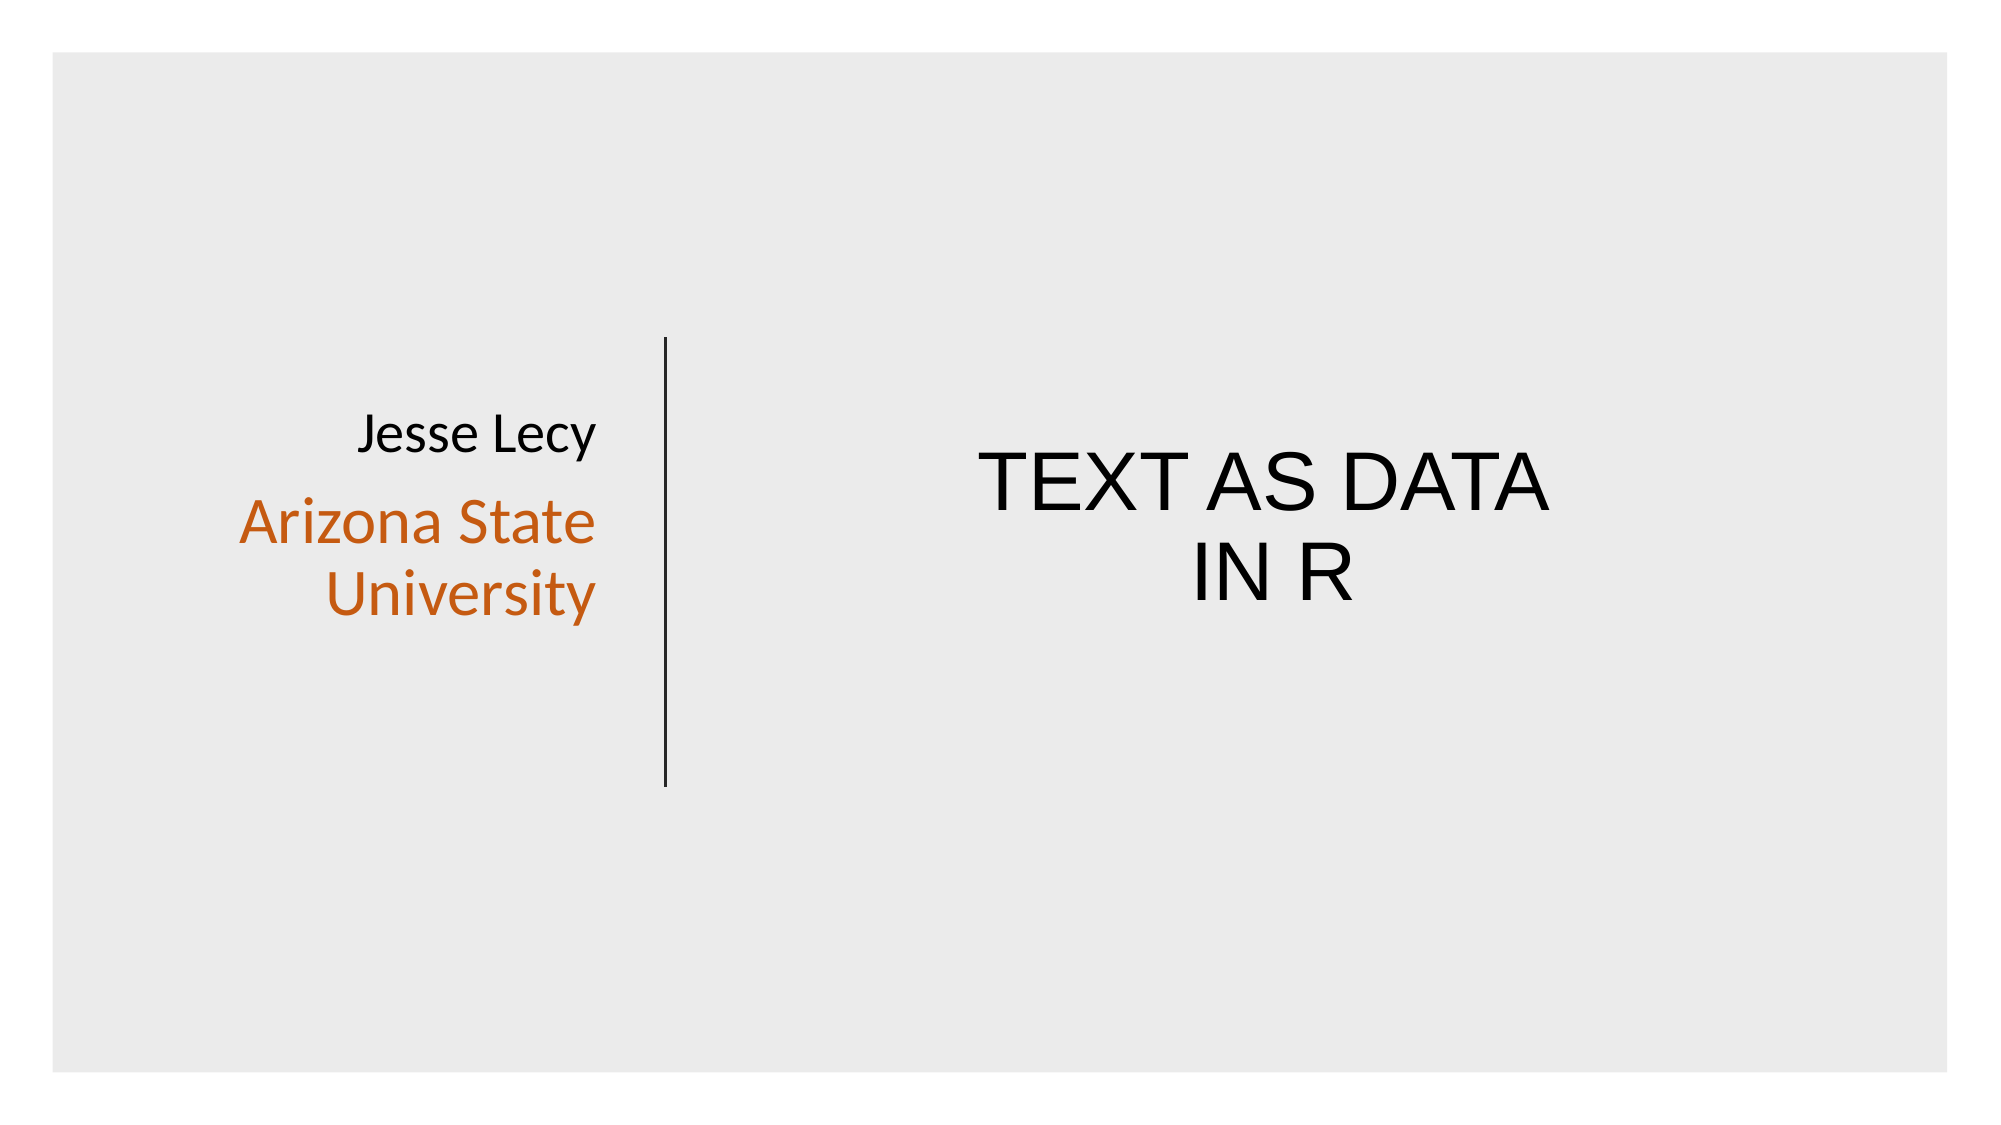

# TEXT AS DATA IN R
Jesse Lecy
Arizona State University